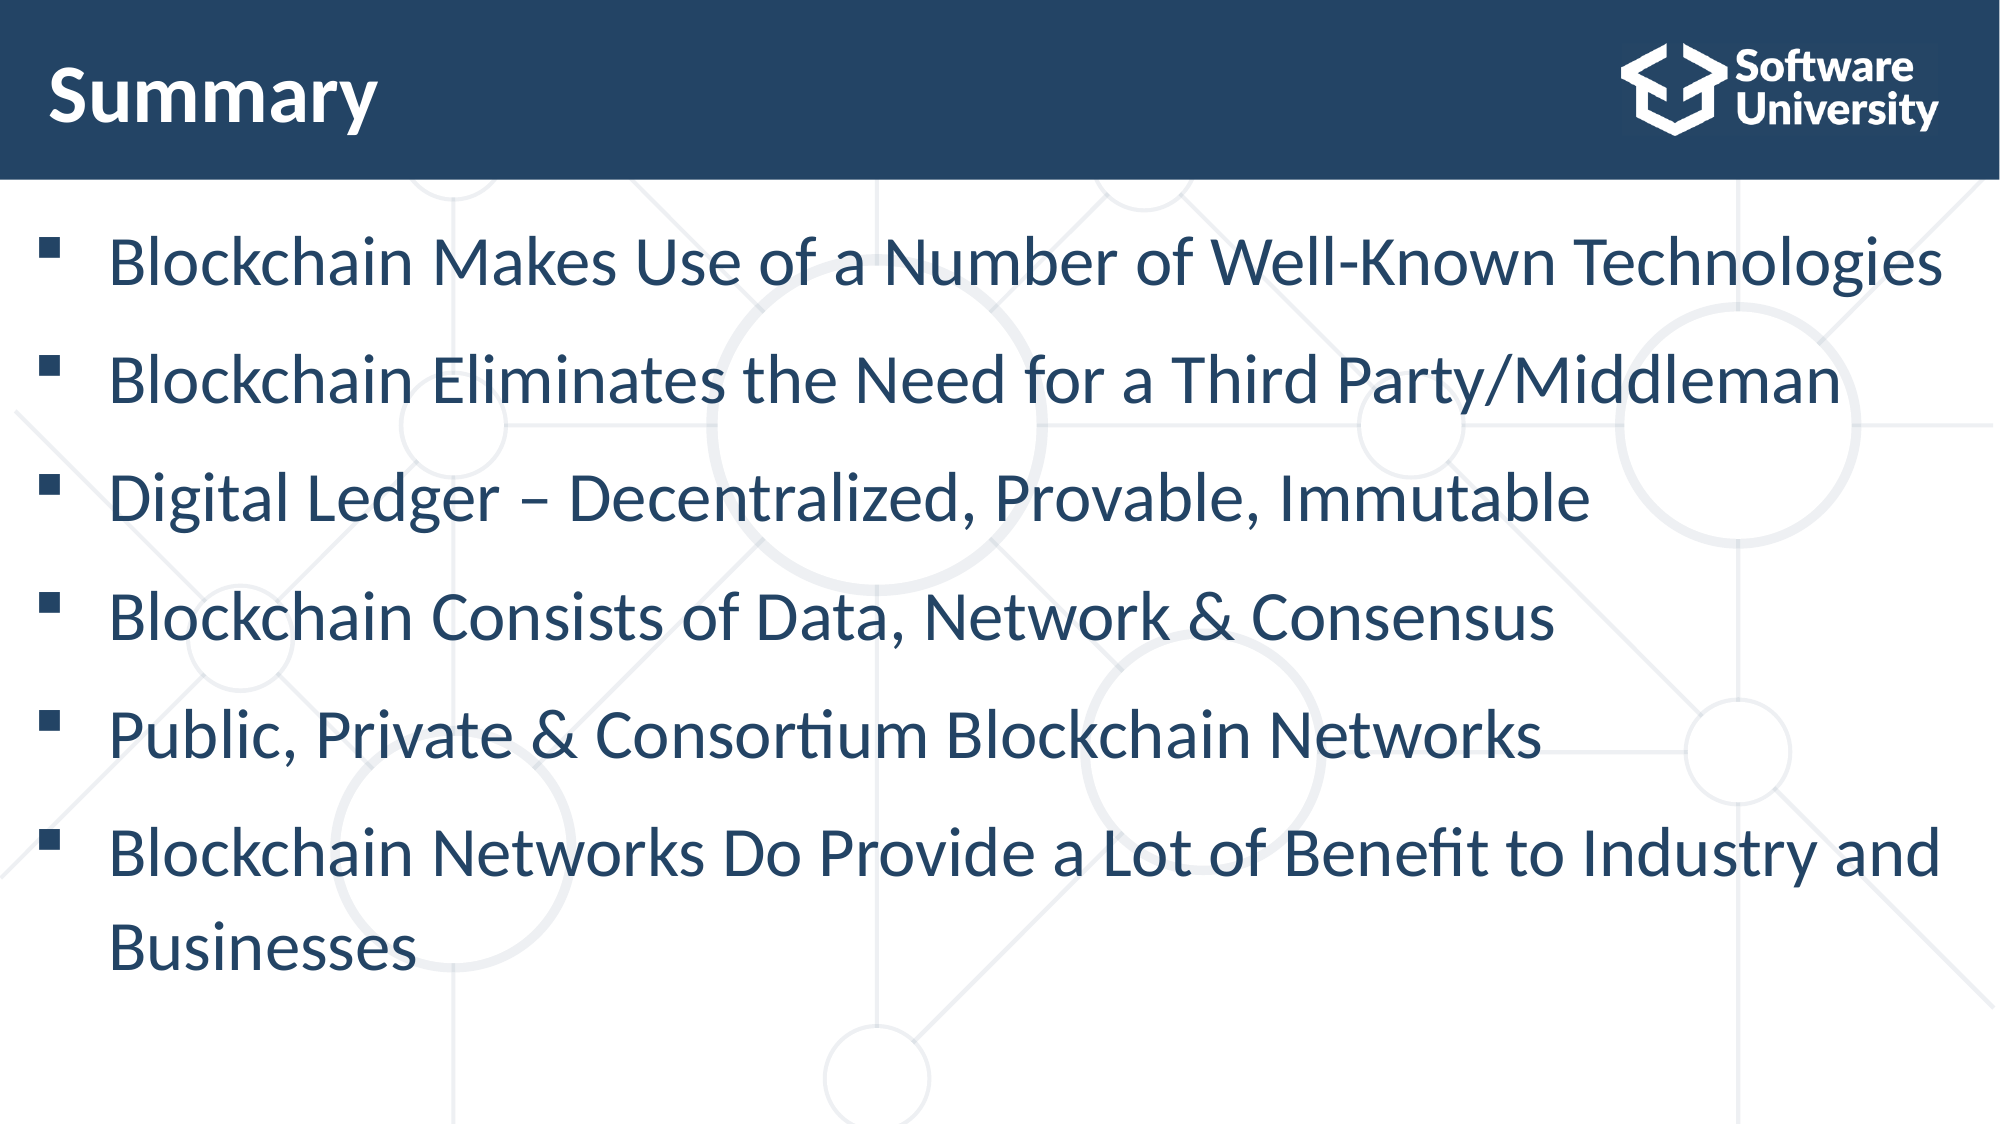

# Summary
Blockchain Makes Use of a Number of Well-Known Technologies
Blockchain Eliminates the Need for a Third Party/Middleman
Digital Ledger – Decentralized, Provable, Immutable
Blockchain Consists of Data, Network & Consensus
Public, Private & Consortium Blockchain Networks
Blockchain Networks Do Provide a Lot of Benefit to Industry and Businesses